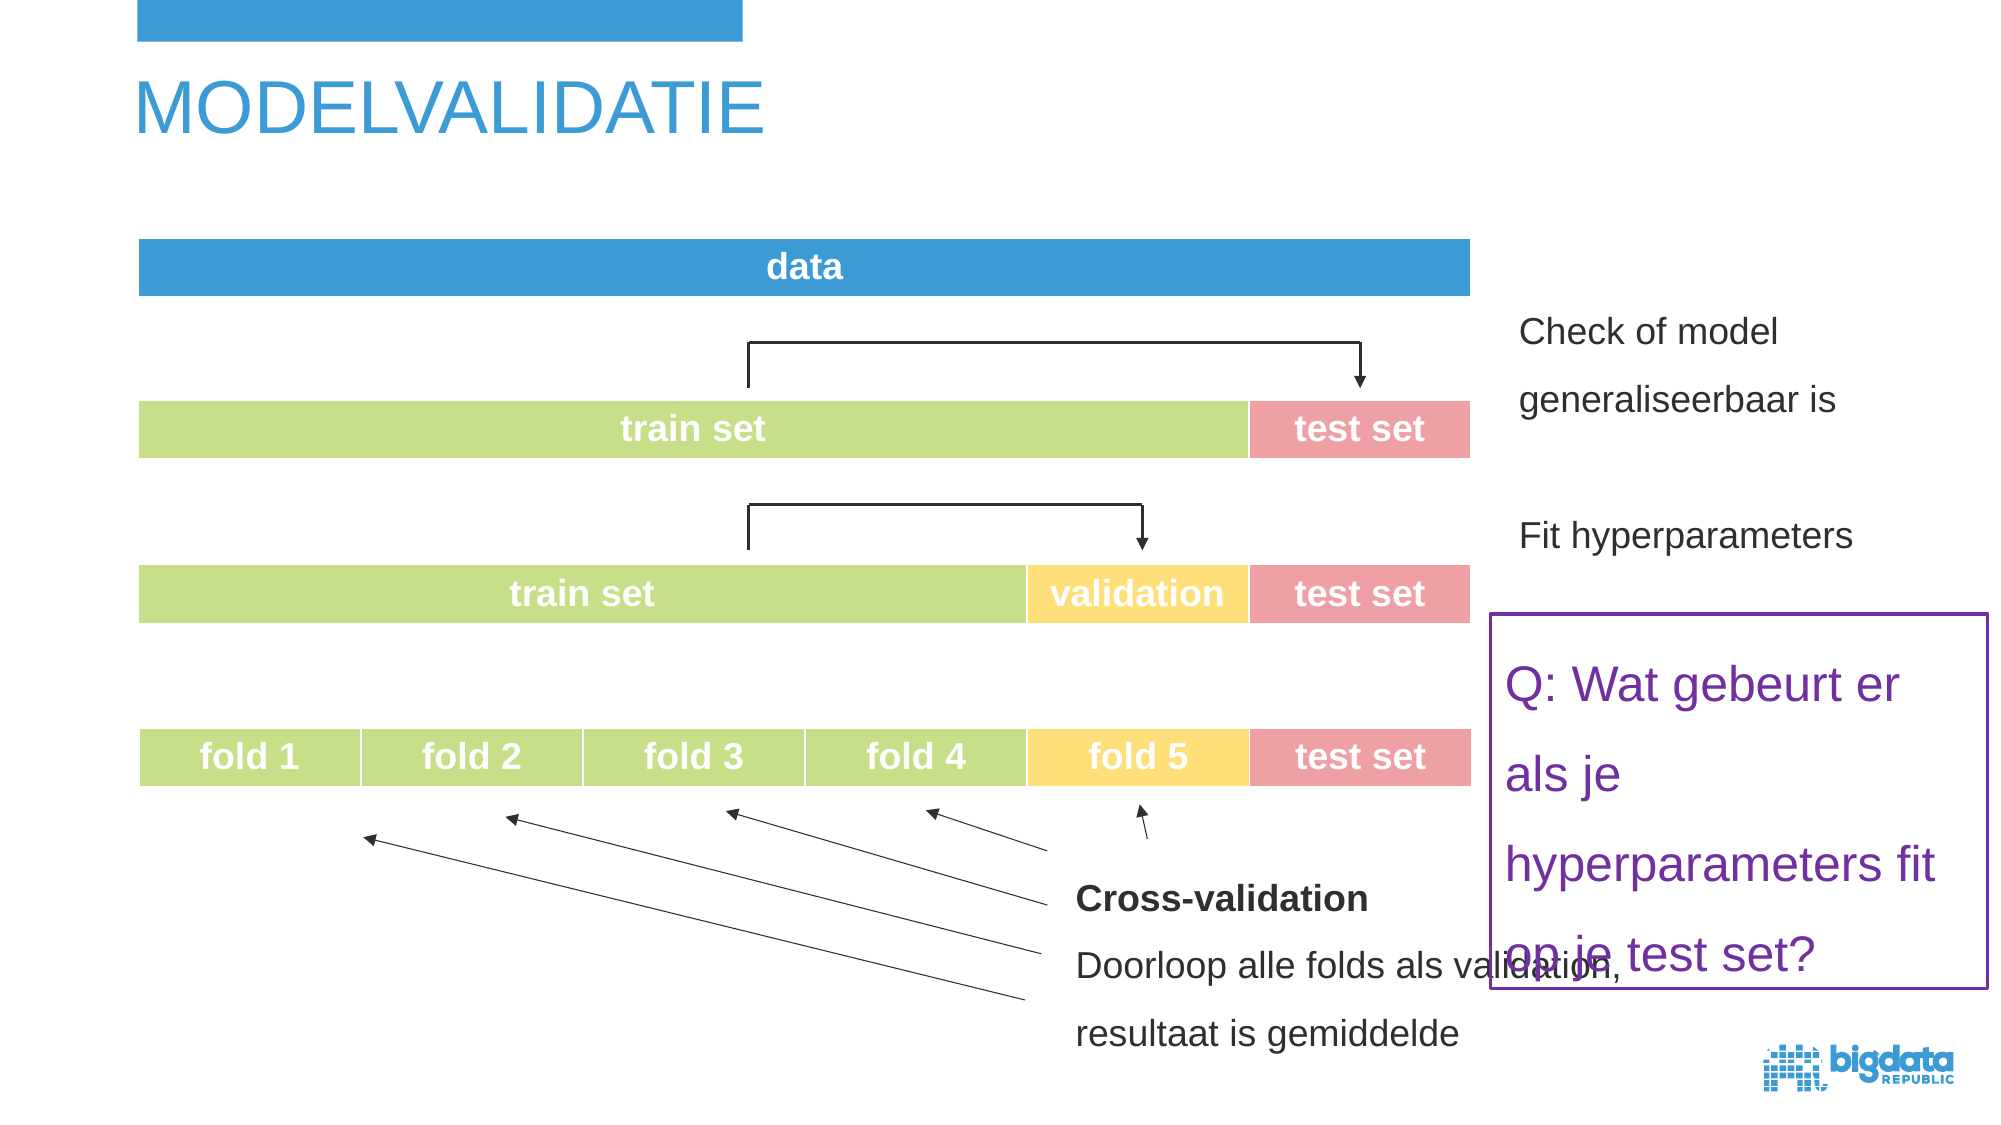

# Modelvalidatie
| data |
| --- |
Check of model
generaliseerbaar is
| train set | test set |
| --- | --- |
Fit hyperparameters
| train set | validation | test set |
| --- | --- | --- |
Q: Wat gebeurt er als je hyperparameters fit op je test set?
| fold 1 | fold 2 | fold 3 | fold 4 | fold 5 | test set |
| --- | --- | --- | --- | --- | --- |
Cross-validation
Doorloop alle folds als validation,
resultaat is gemiddelde